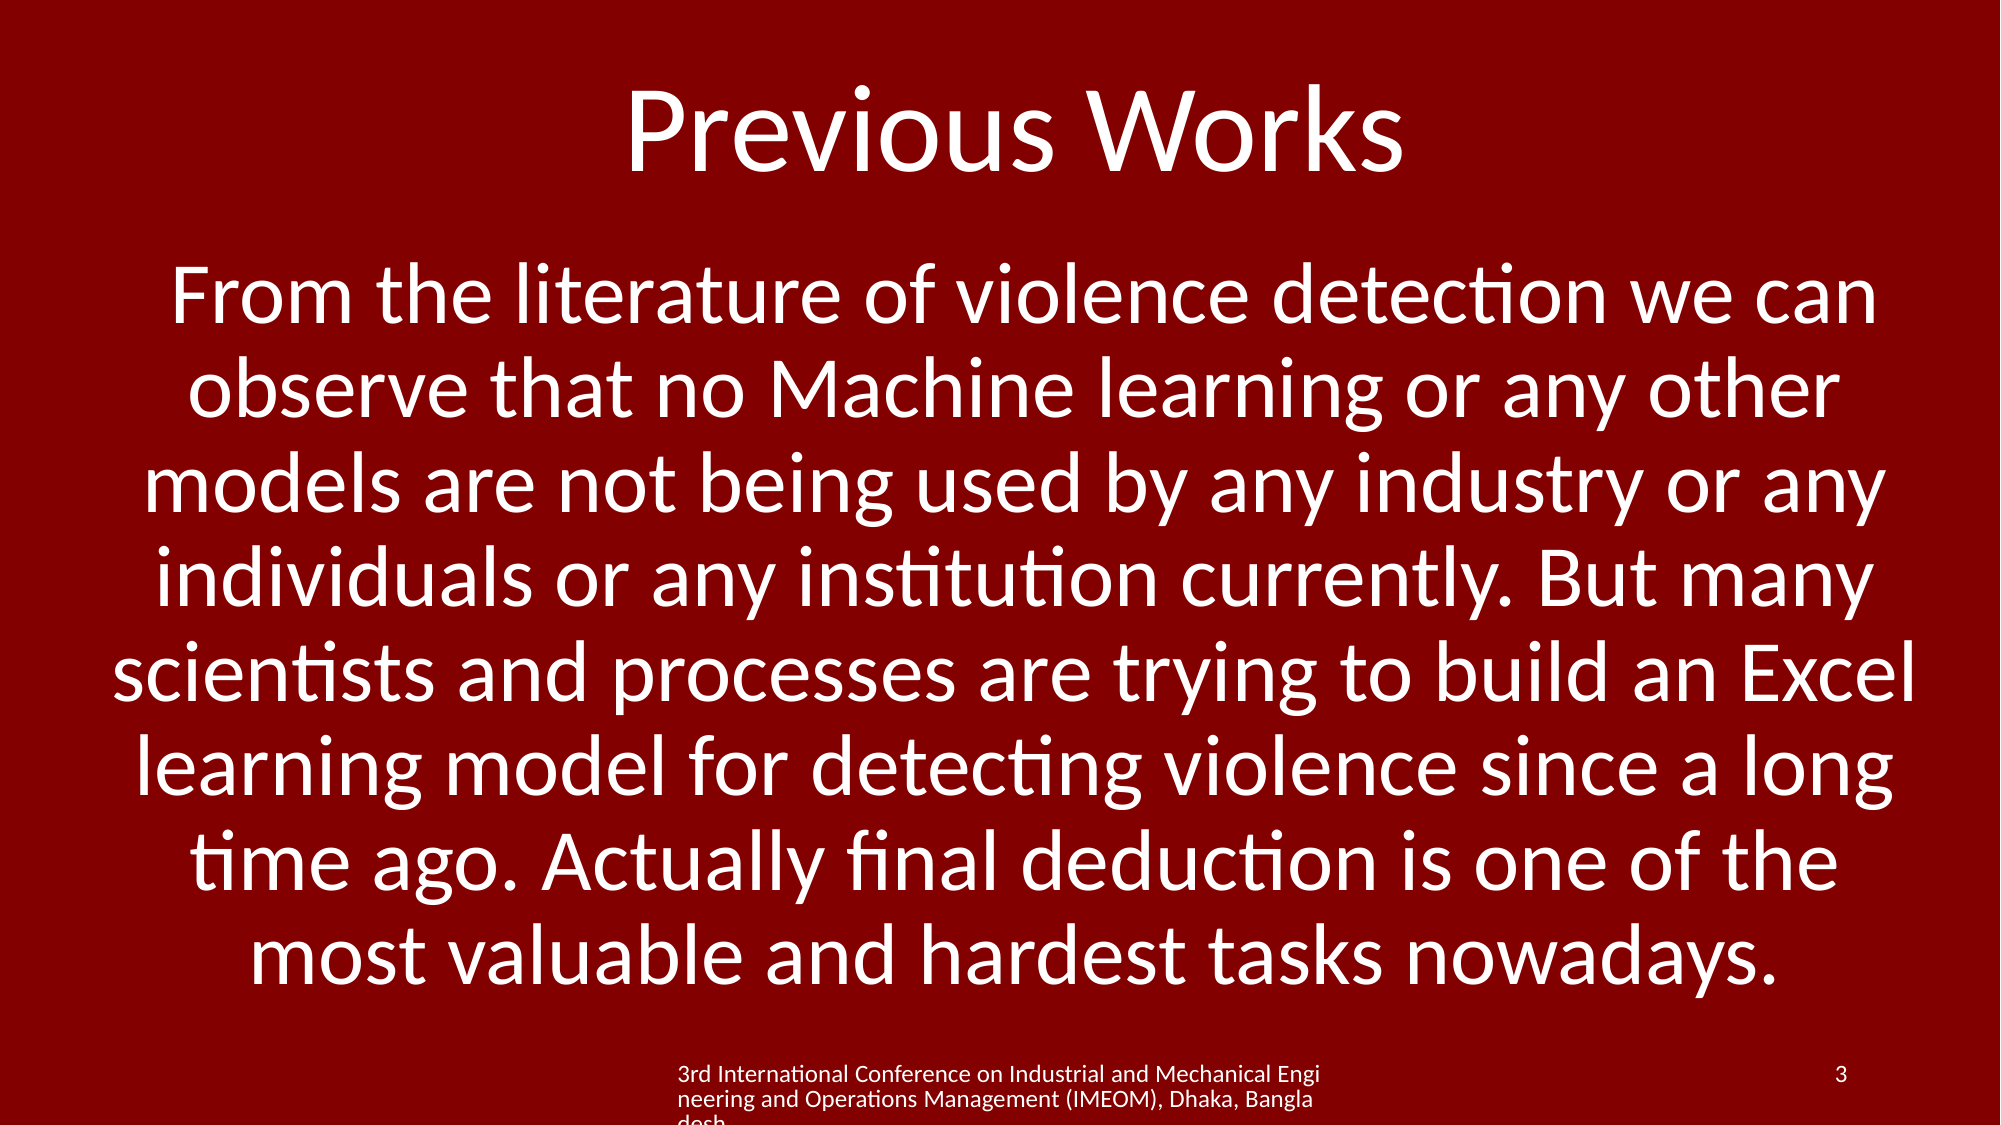

# Previous Works
 From the literature of violence detection we can observe that no Machine learning or any other models are not being used by any industry or any individuals or any institution currently. But many scientists and processes are trying to build an Excel learning model for detecting violence since a long time ago. Actually final deduction is one of the most valuable and hardest tasks nowadays.

3rd International Conference on Industrial and Mechanical Engineering and Operations Management (IMEOM), Dhaka, Bangladesh
3